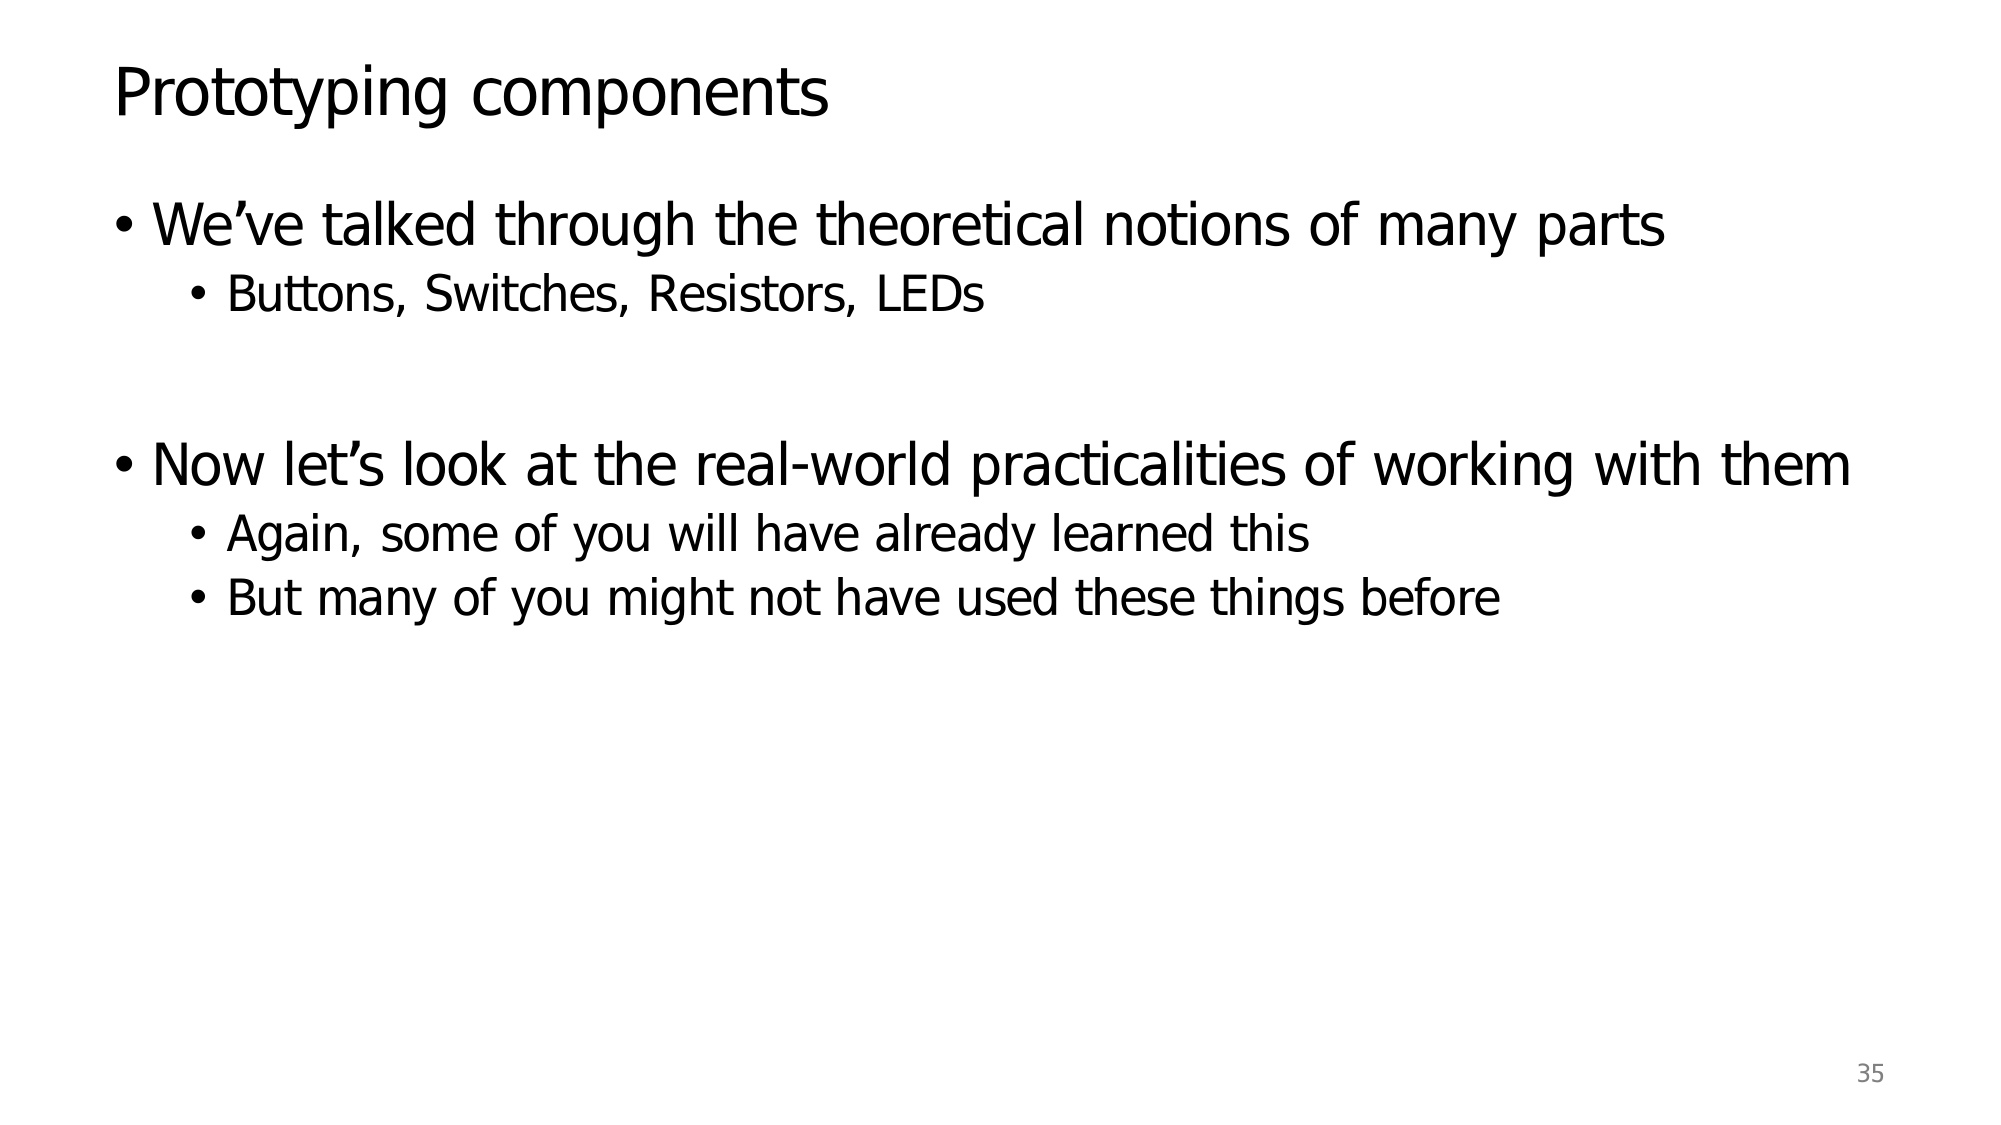

# Prototyping components
We’ve talked through the theoretical notions of many parts
Buttons, Switches, Resistors, LEDs

Now let’s look at the real-world practicalities of working with them
Again, some of you will have already learned this
But many of you might not have used these things before

35